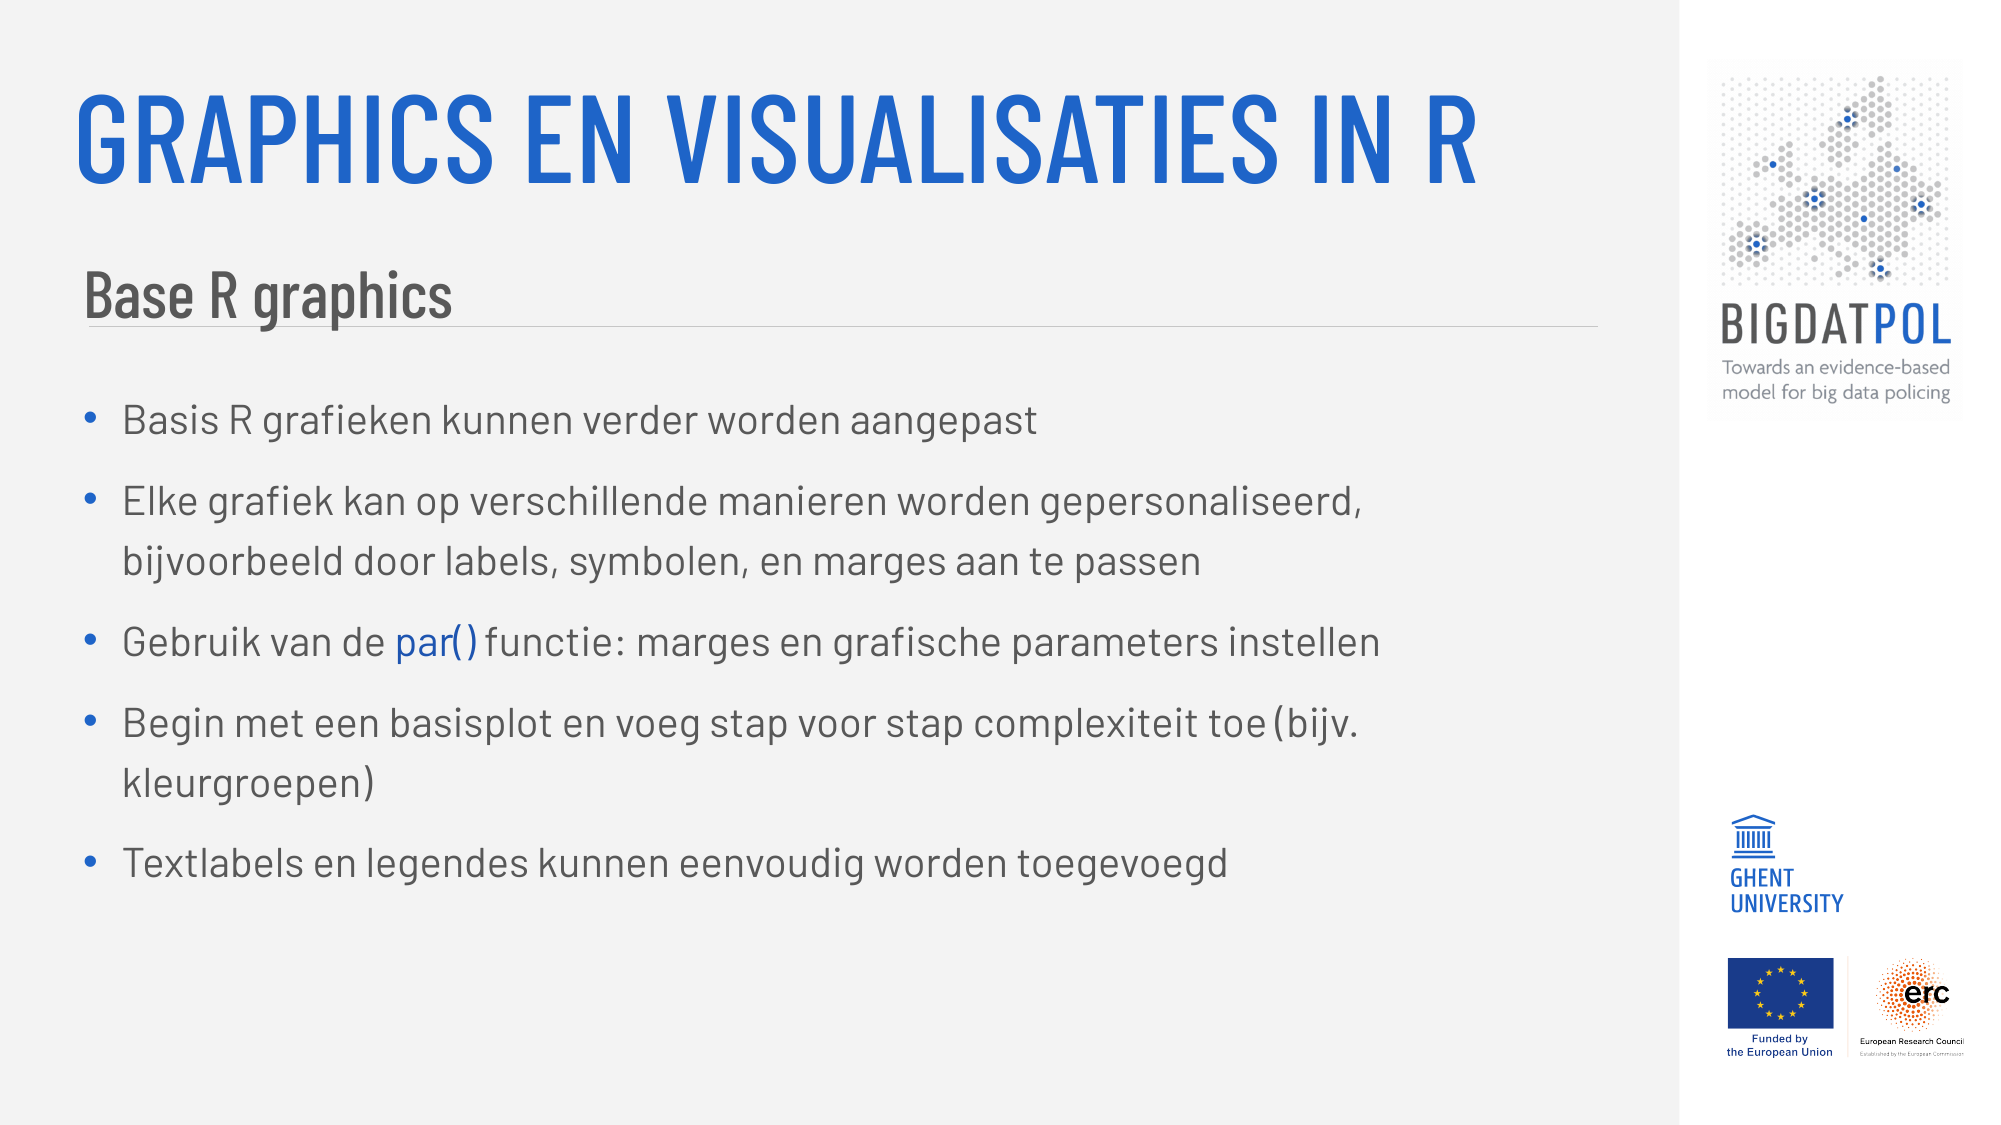

# Graphics en visualisaties in R
Base R graphics
Basis R grafieken kunnen verder worden aangepast
Elke grafiek kan op verschillende manieren worden gepersonaliseerd, bijvoorbeeld door labels, symbolen, en marges aan te passen
Gebruik van de par() functie: marges en grafische parameters instellen
Begin met een basisplot en voeg stap voor stap complexiteit toe (bijv. kleurgroepen)
Textlabels en legendes kunnen eenvoudig worden toegevoegd